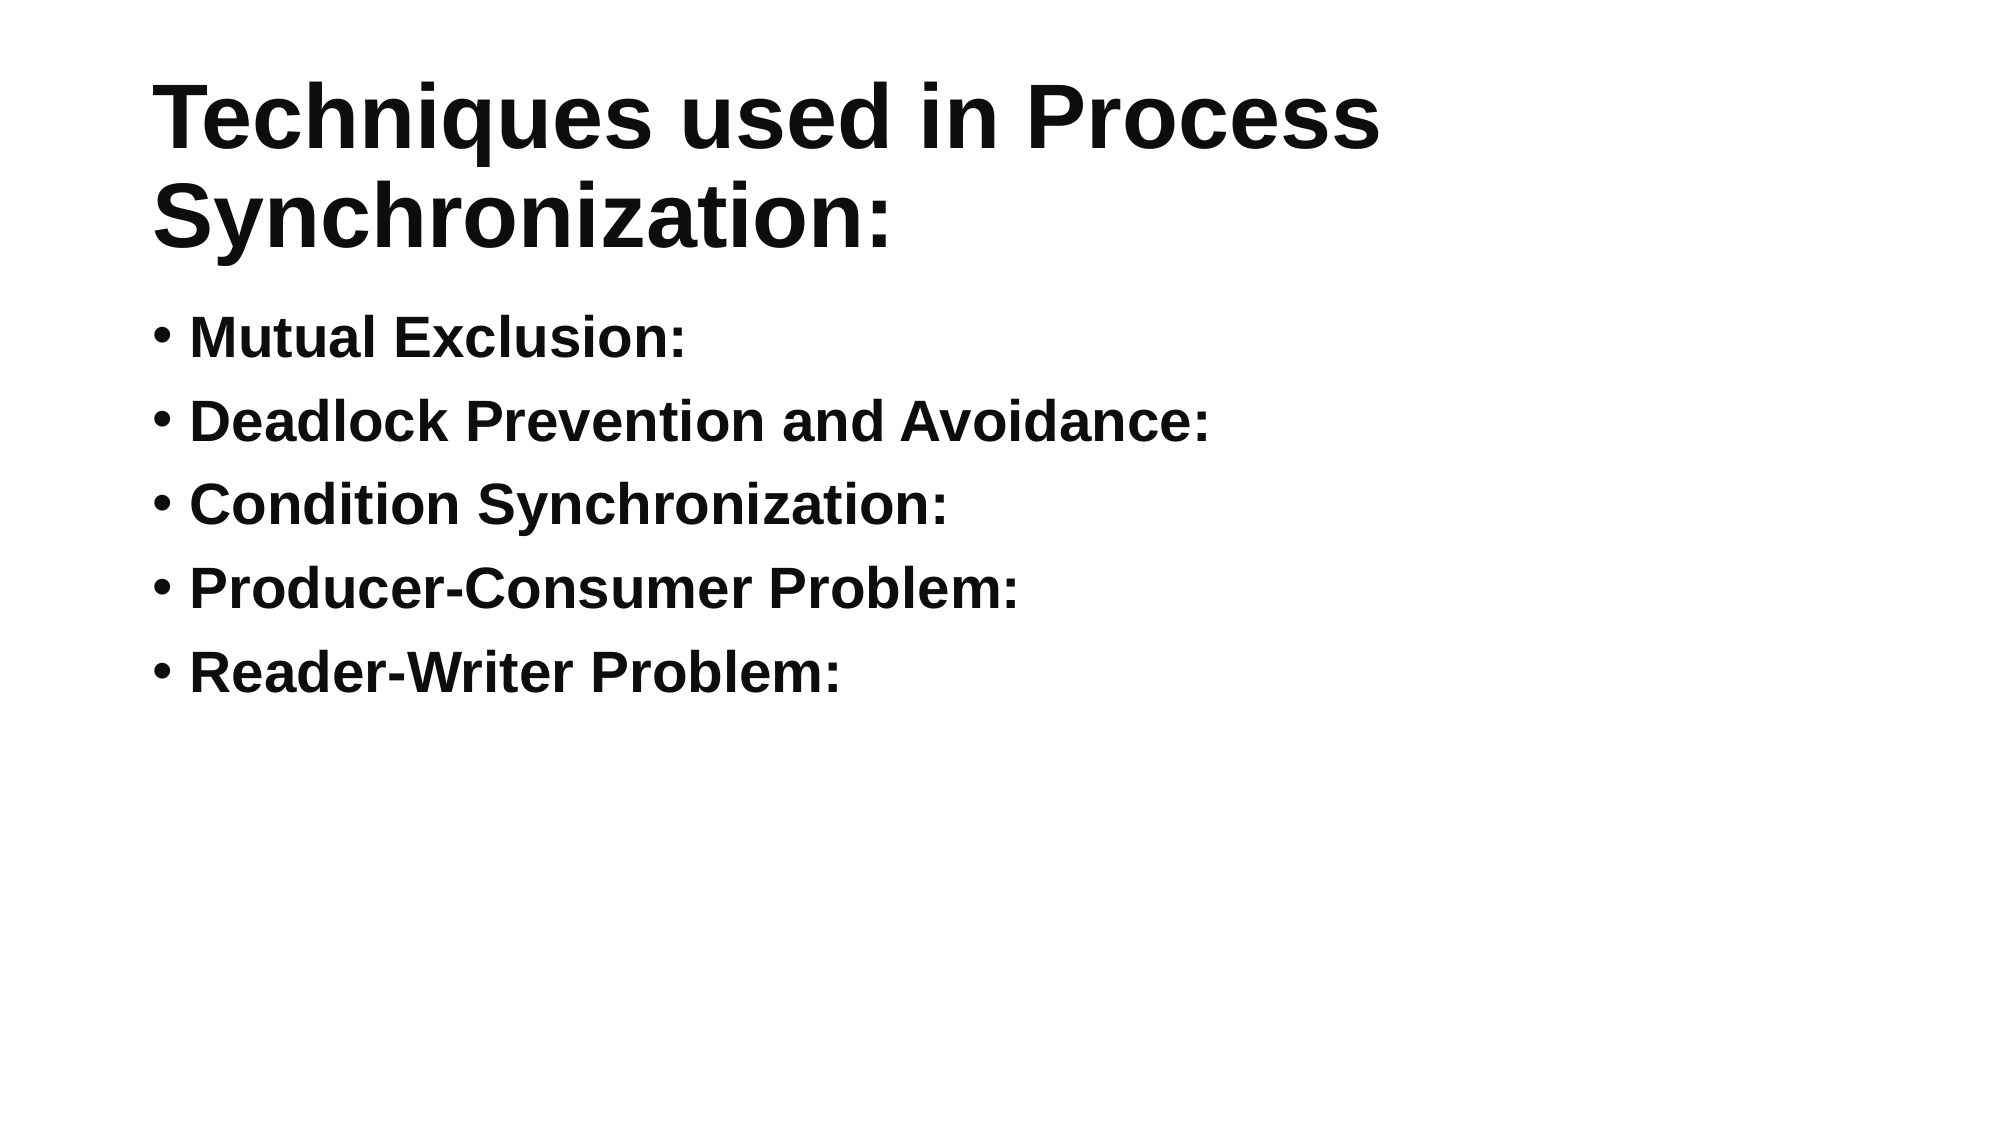

# Techniques used in Process Synchronization:
Mutual Exclusion:
Deadlock Prevention and Avoidance:
Condition Synchronization:
Producer-Consumer Problem:
Reader-Writer Problem: